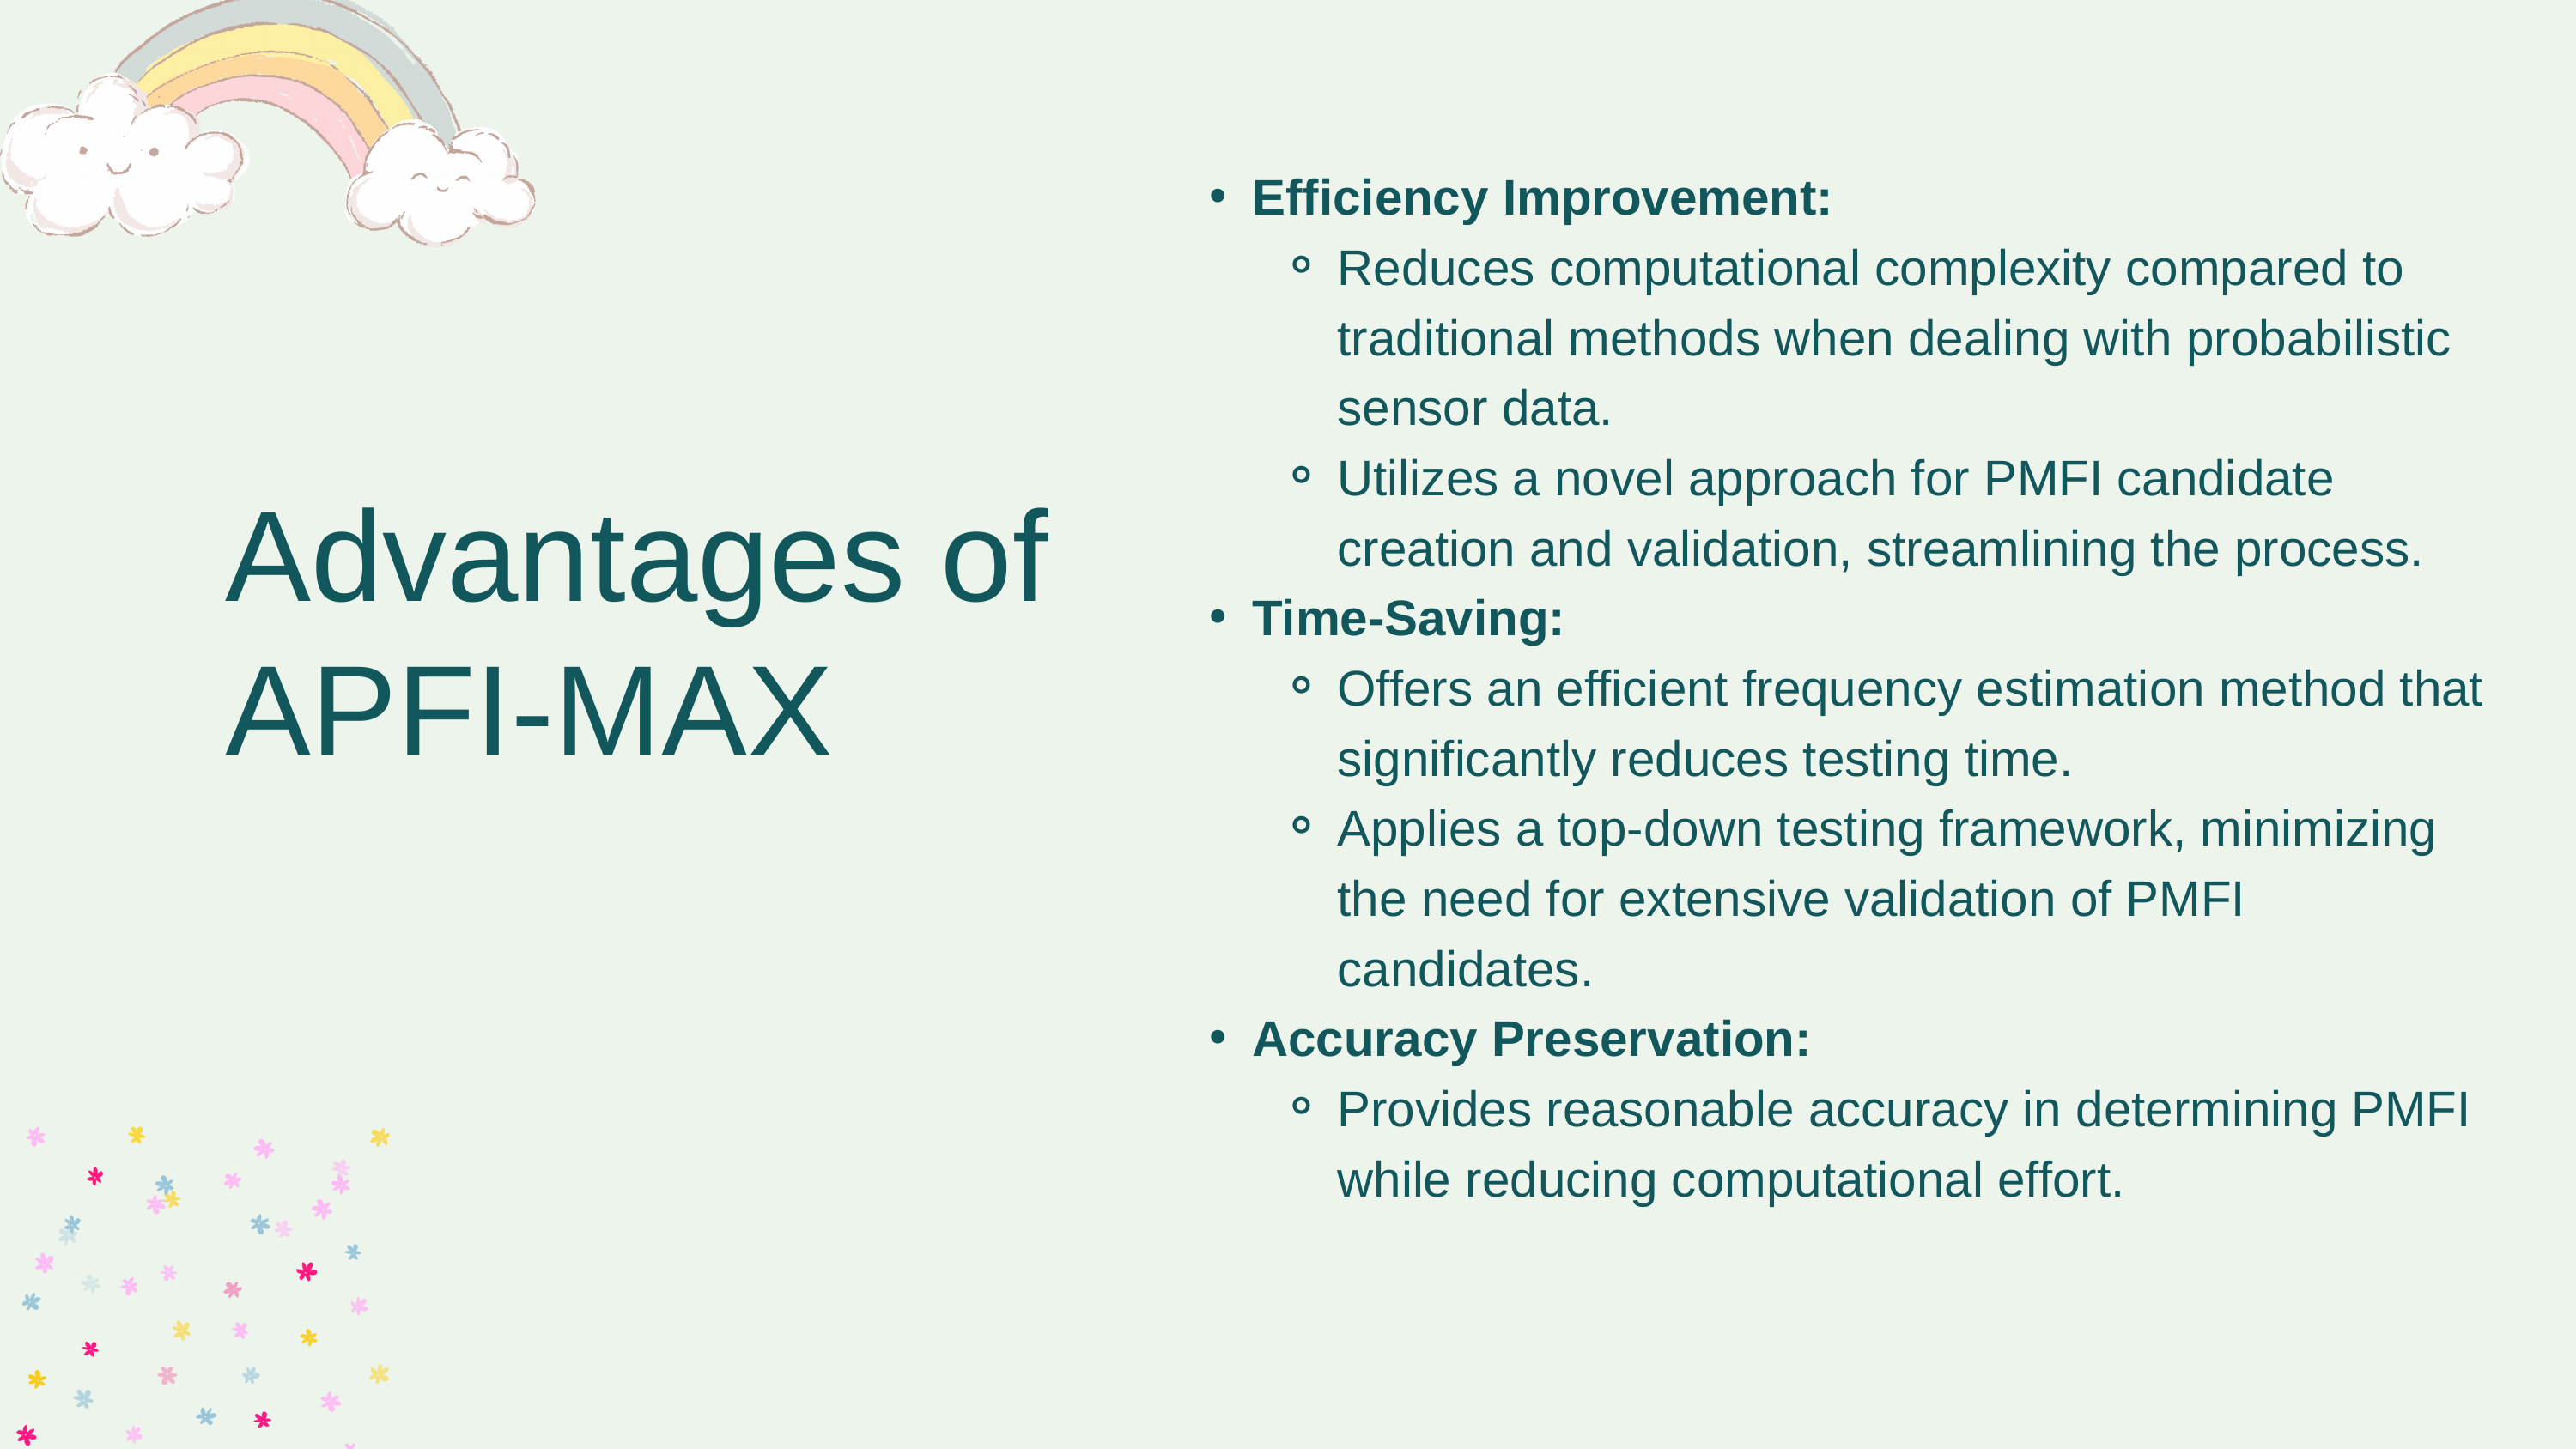

Efficiency Improvement:
Reduces computational complexity compared to traditional methods when dealing with probabilistic sensor data.
Utilizes a novel approach for PMFI candidate creation and validation, streamlining the process.
Time-Saving:
Offers an efficient frequency estimation method that significantly reduces testing time.
Applies a top-down testing framework, minimizing the need for extensive validation of PMFI candidates.
Accuracy Preservation:
Provides reasonable accuracy in determining PMFI while reducing computational effort.

Advantages of APFI-MAX